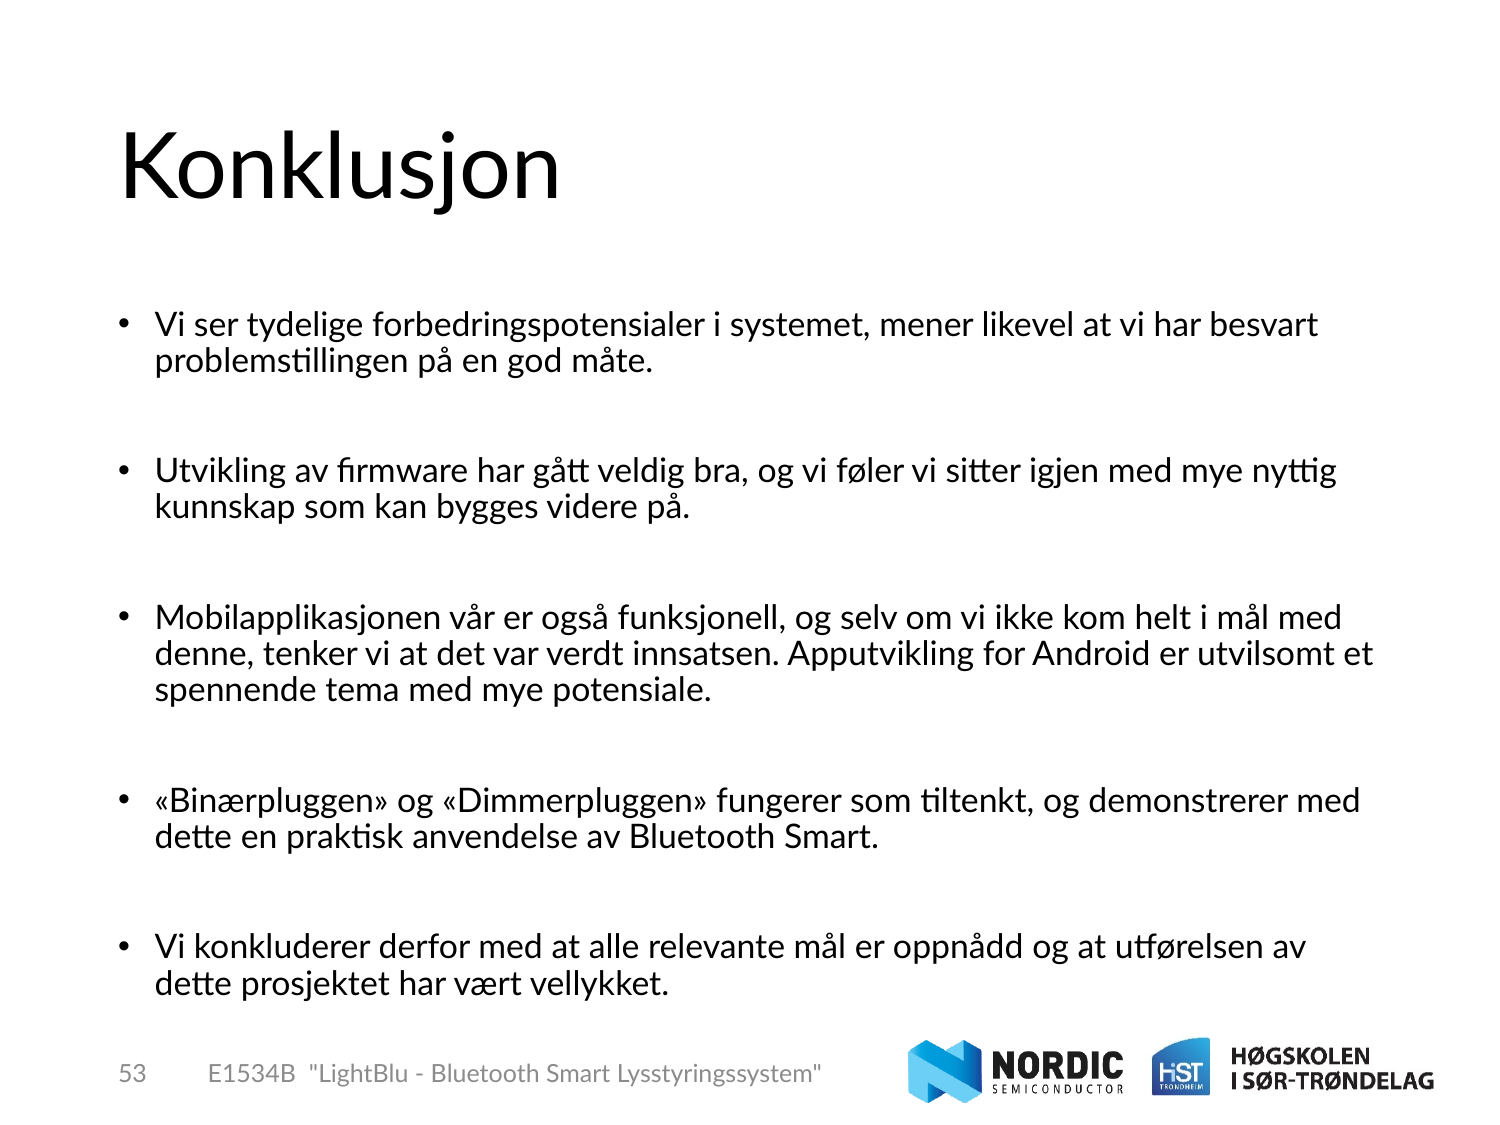

# Konklusjon
Vi ser tydelige forbedringspotensialer i systemet, mener likevel at vi har besvart problemstillingen på en god måte.

Utvikling av firmware har gått veldig bra, og vi føler vi sitter igjen med mye nyttig kunnskap som kan bygges videre på.

Mobilapplikasjonen vår er også funksjonell, og selv om vi ikke kom helt i mål med denne, tenker vi at det var verdt innsatsen. Apputvikling for Android er utvilsomt et spennende tema med mye potensiale.

«Binærpluggen» og «Dimmerpluggen» fungerer som tiltenkt, og demonstrerer med dette en praktisk anvendelse av Bluetooth Smart.

Vi konkluderer derfor med at alle relevante mål er oppnådd og at utførelsen av dette prosjektet har vært vellykket.
53
E1534B  "LightBlu - Bluetooth Smart Lysstyringssystem"